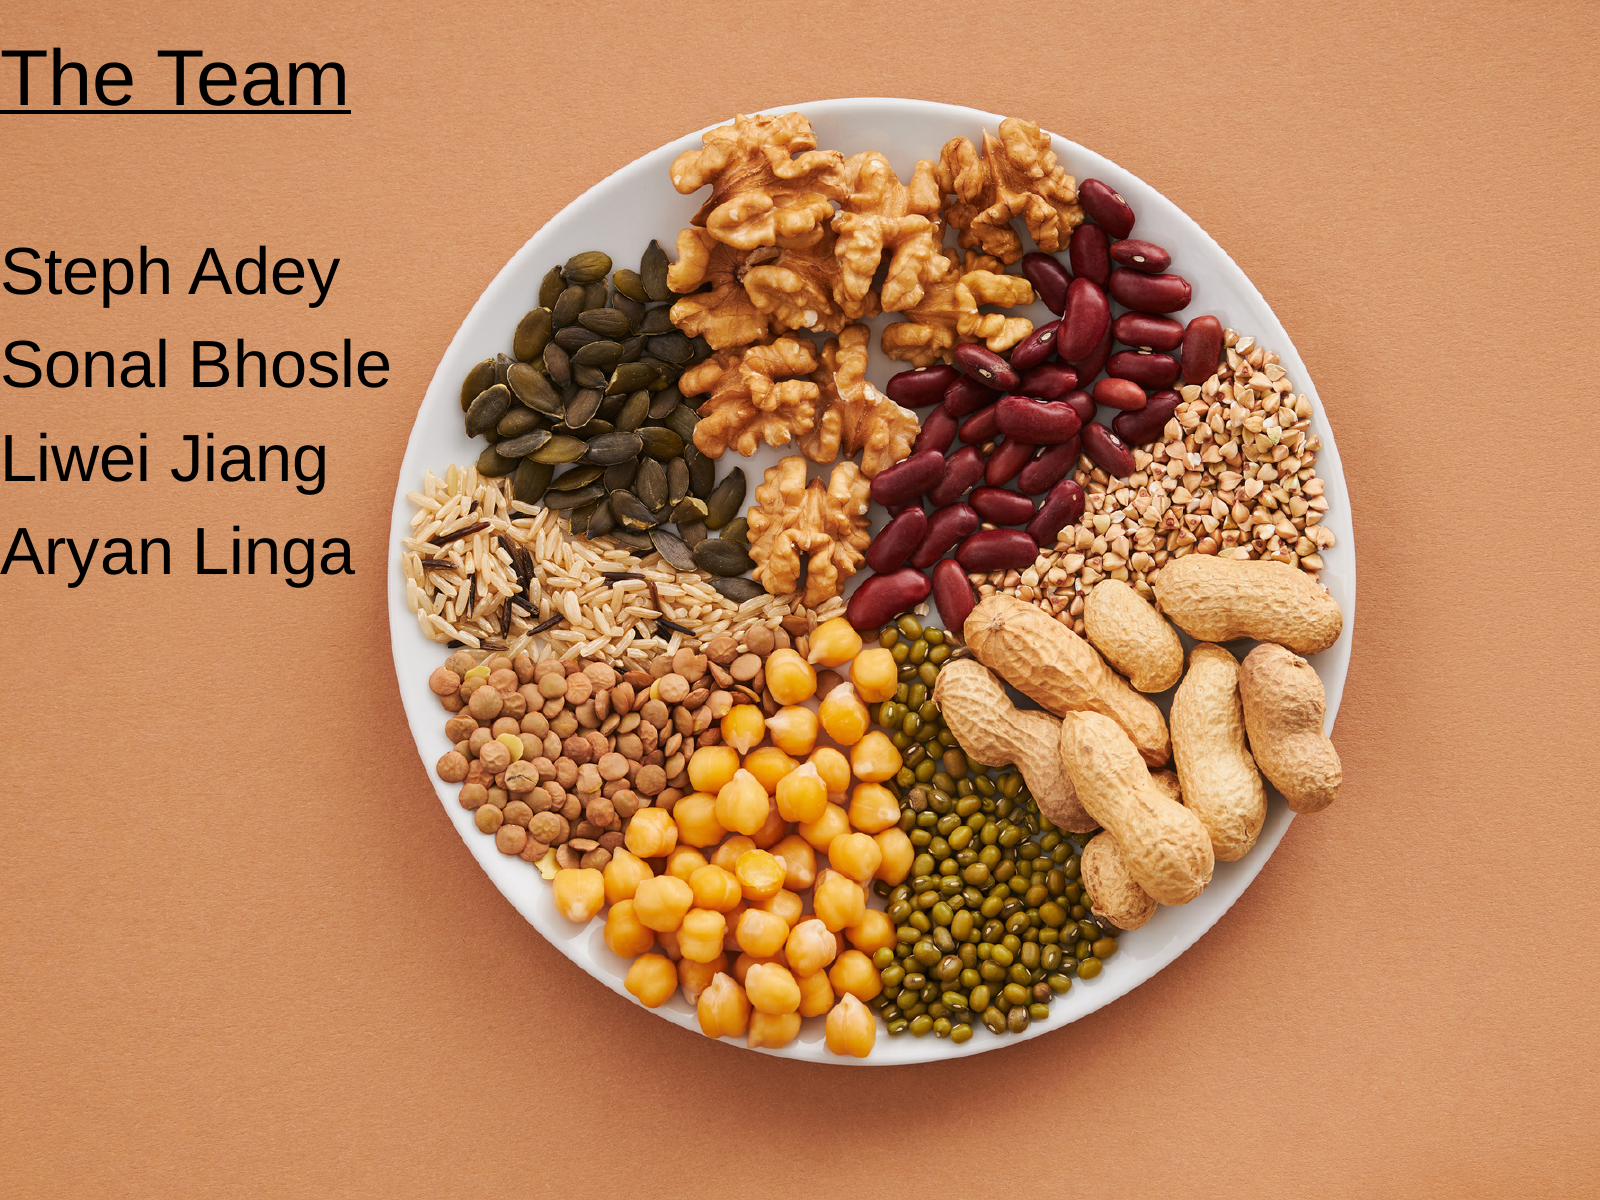

The Team

Steph Adey
Sonal Bhosle
Liwei Jiang
Aryan Linga